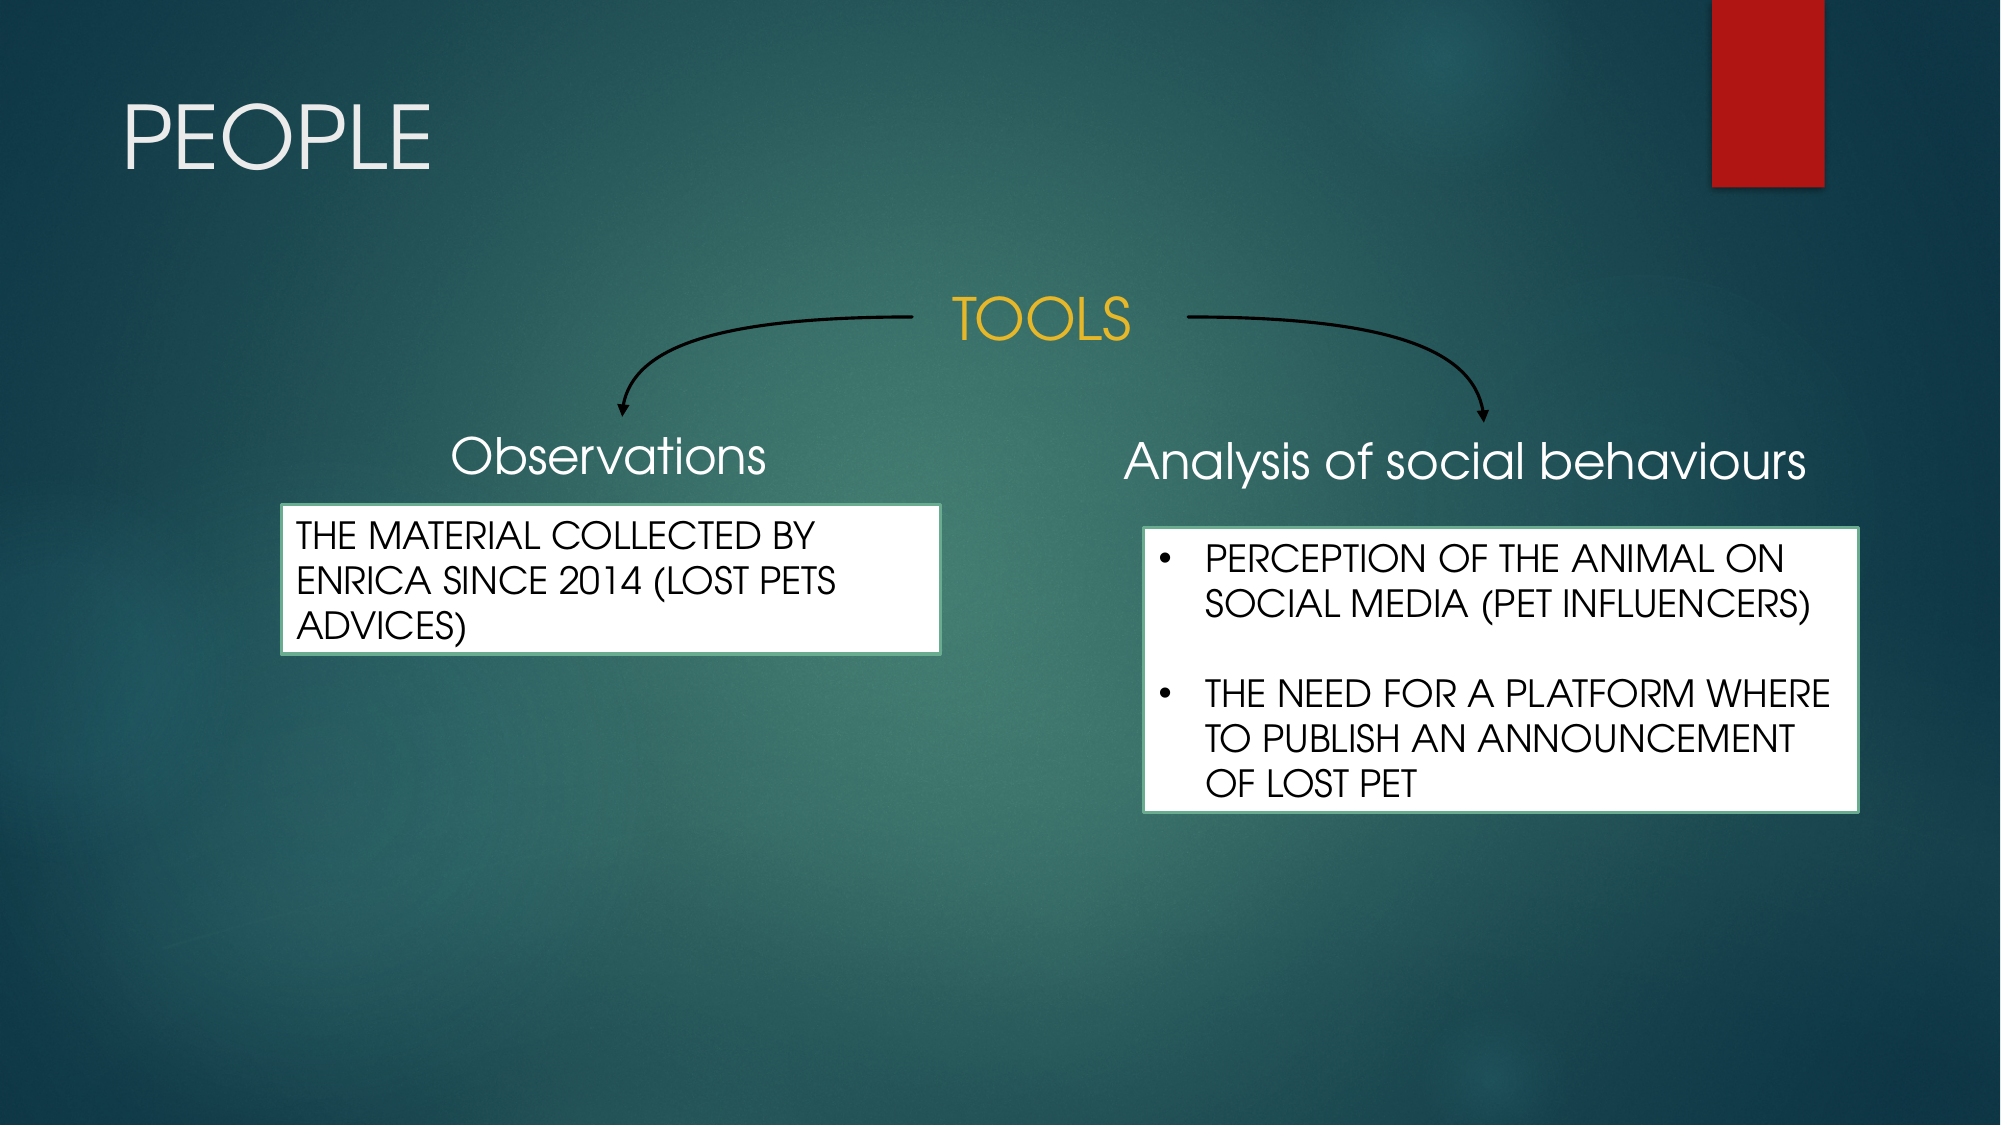

# PEOPLE
TOOLS
Observations
Analysis of social behaviours
THE MATERIAL COLLECTED BY ENRICA SINCE 2014 (LOST PETS ADVICES)
PERCEPTION OF THE ANIMAL ON SOCIAL MEDIA (PET INFLUENCERS)

THE NEED FOR A PLATFORM WHERE TO PUBLISH AN ANNOUNCEMENT OF LOST PET